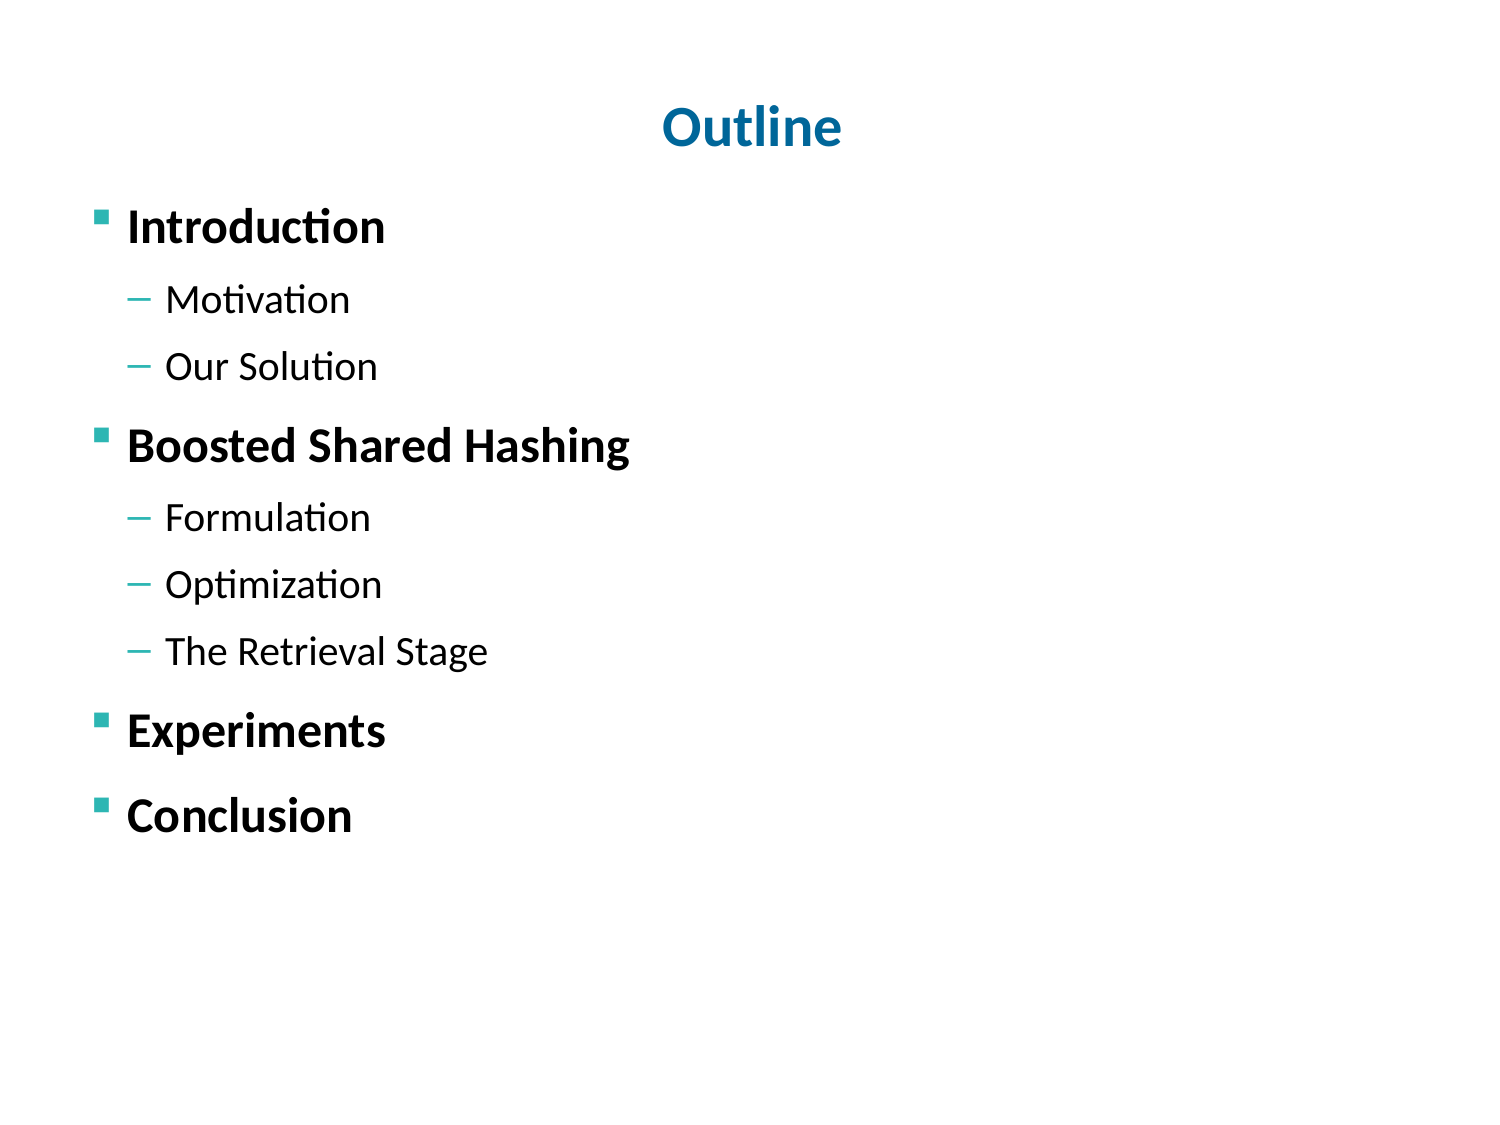

# Outline
Introduction
Motivation
Our Solution
Boosted Shared Hashing
Formulation
Optimization
The Retrieval Stage
Experiments
Conclusion